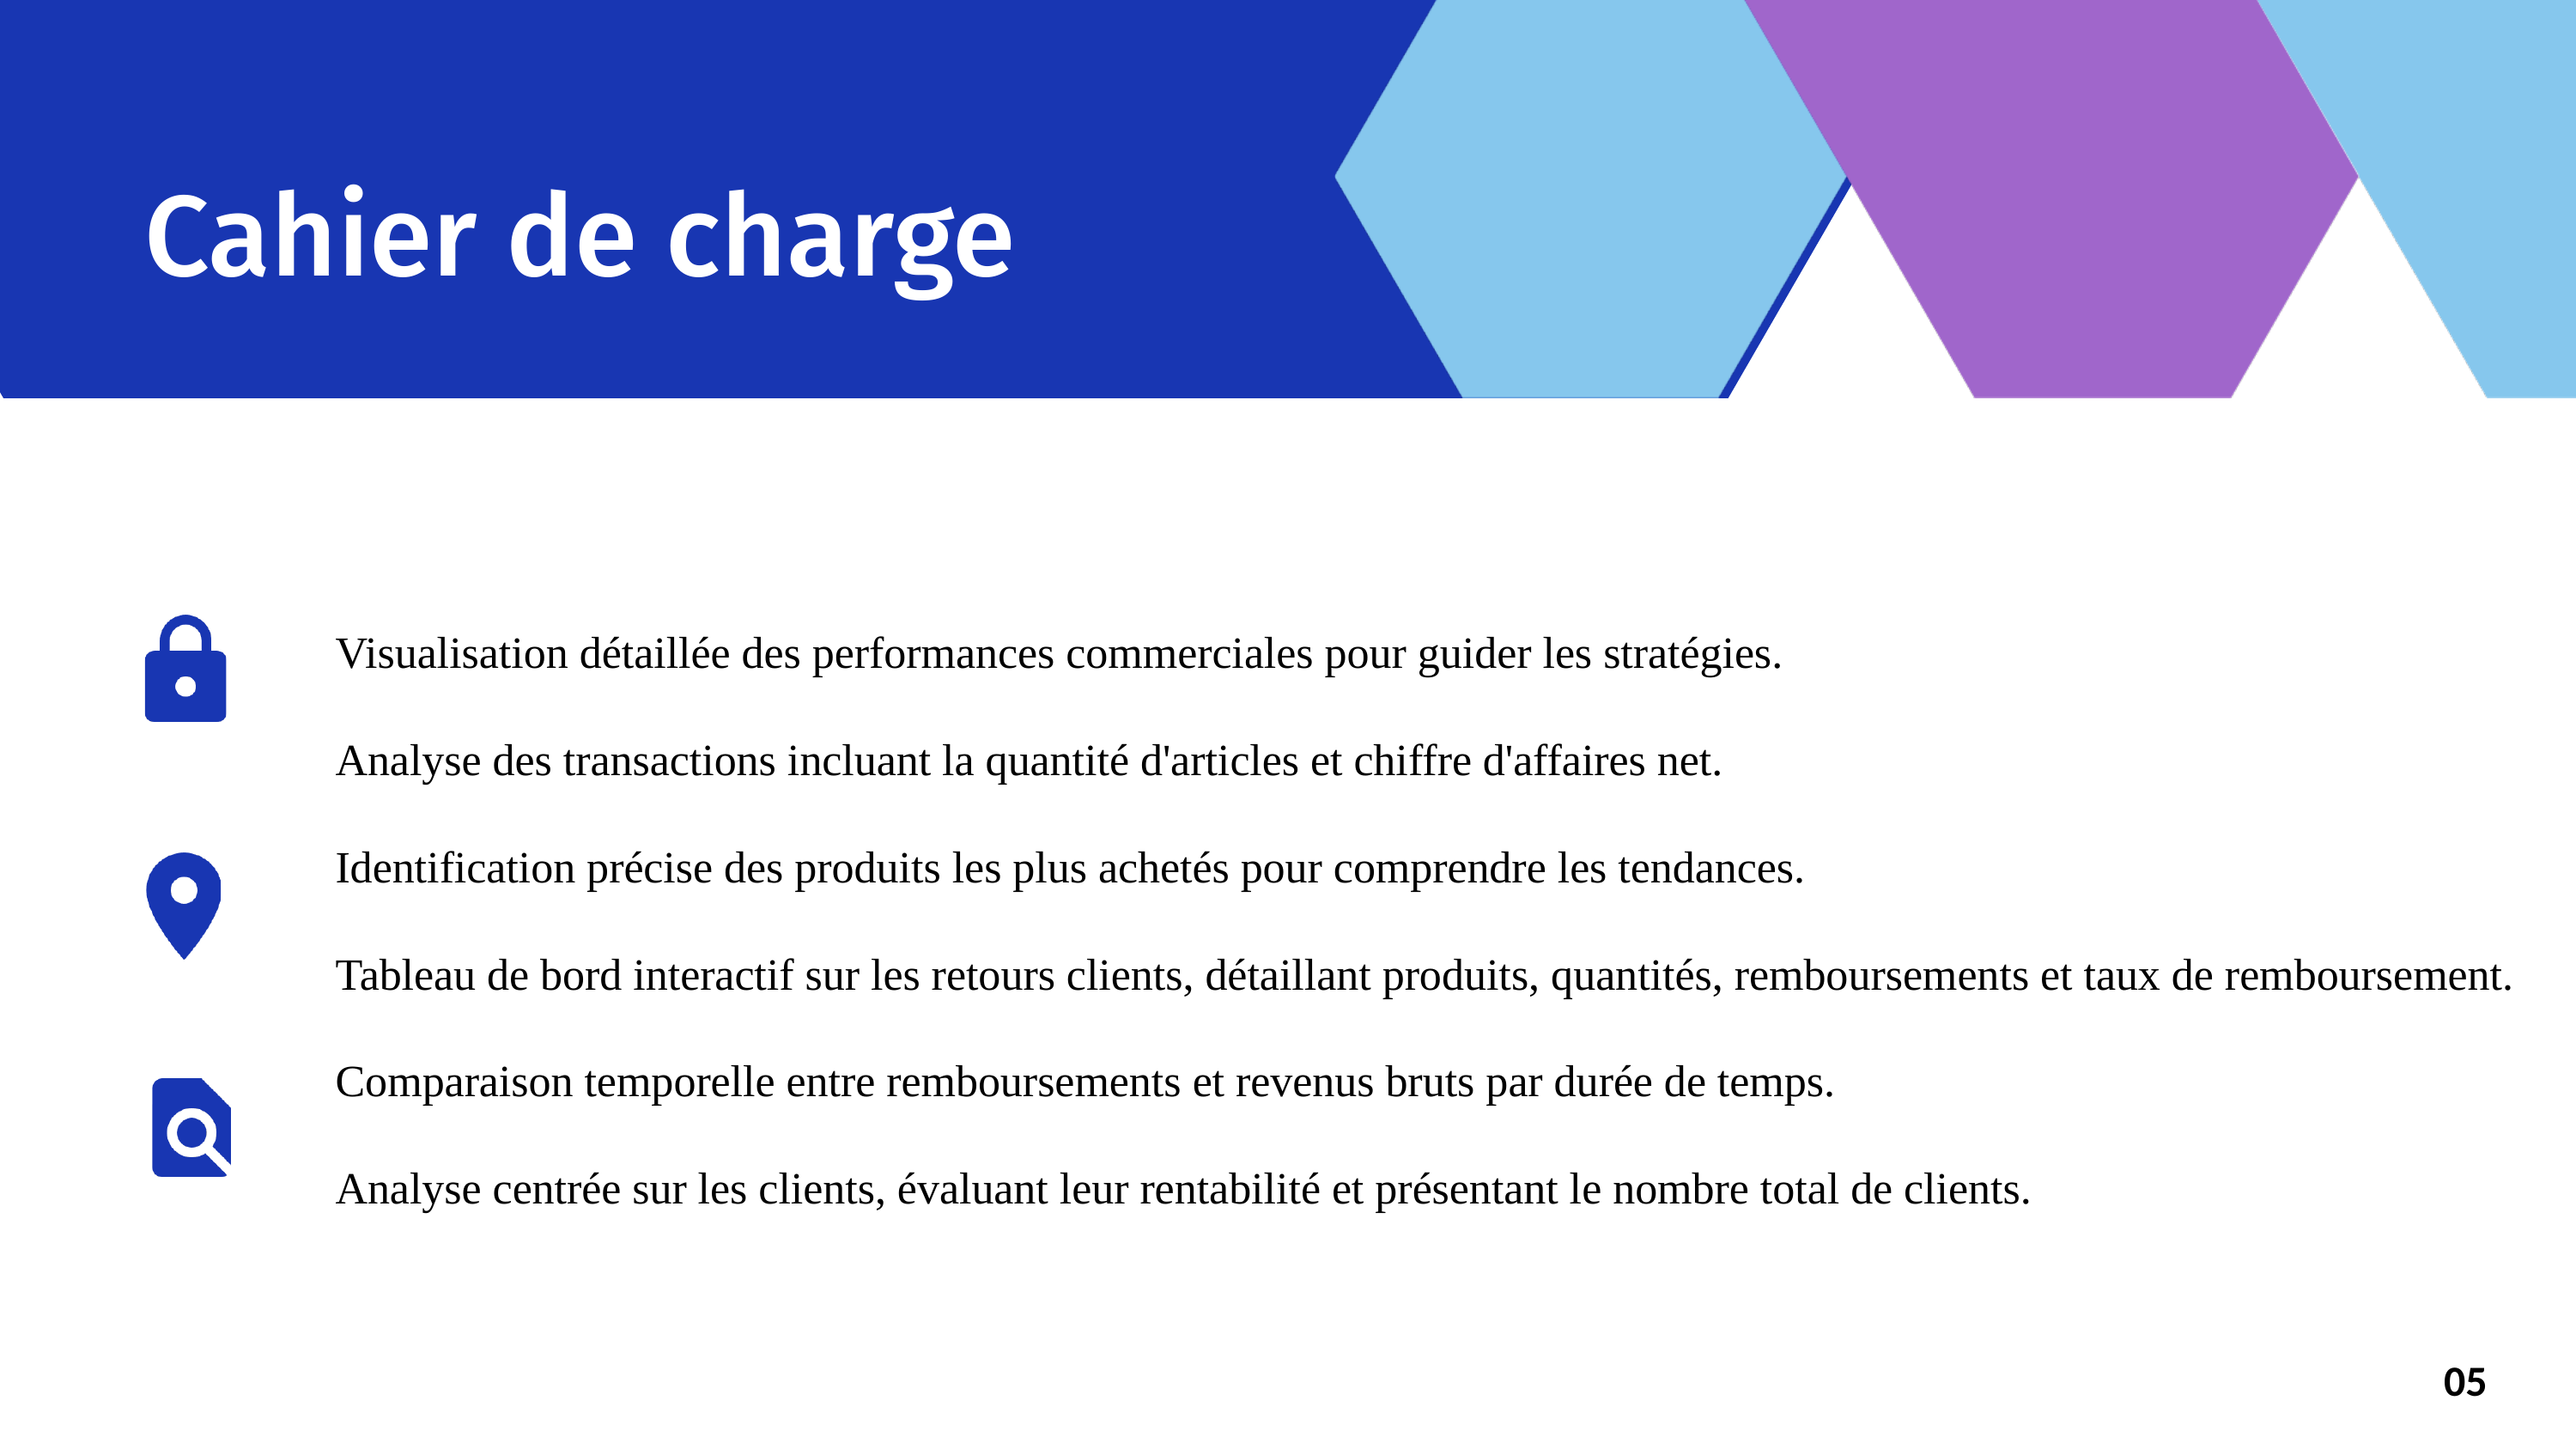

Cahier de charge
 Visualisation détaillée des performances commerciales pour guider les stratégies.
 Analyse des transactions incluant la quantité d'articles et chiffre d'affaires net.
 Identification précise des produits les plus achetés pour comprendre les tendances.
 Tableau de bord interactif sur les retours clients, détaillant produits, quantités, remboursements et taux de remboursement.
 Comparaison temporelle entre remboursements et revenus bruts par durée de temps.
 Analyse centrée sur les clients, évaluant leur rentabilité et présentant le nombre total de clients.

05